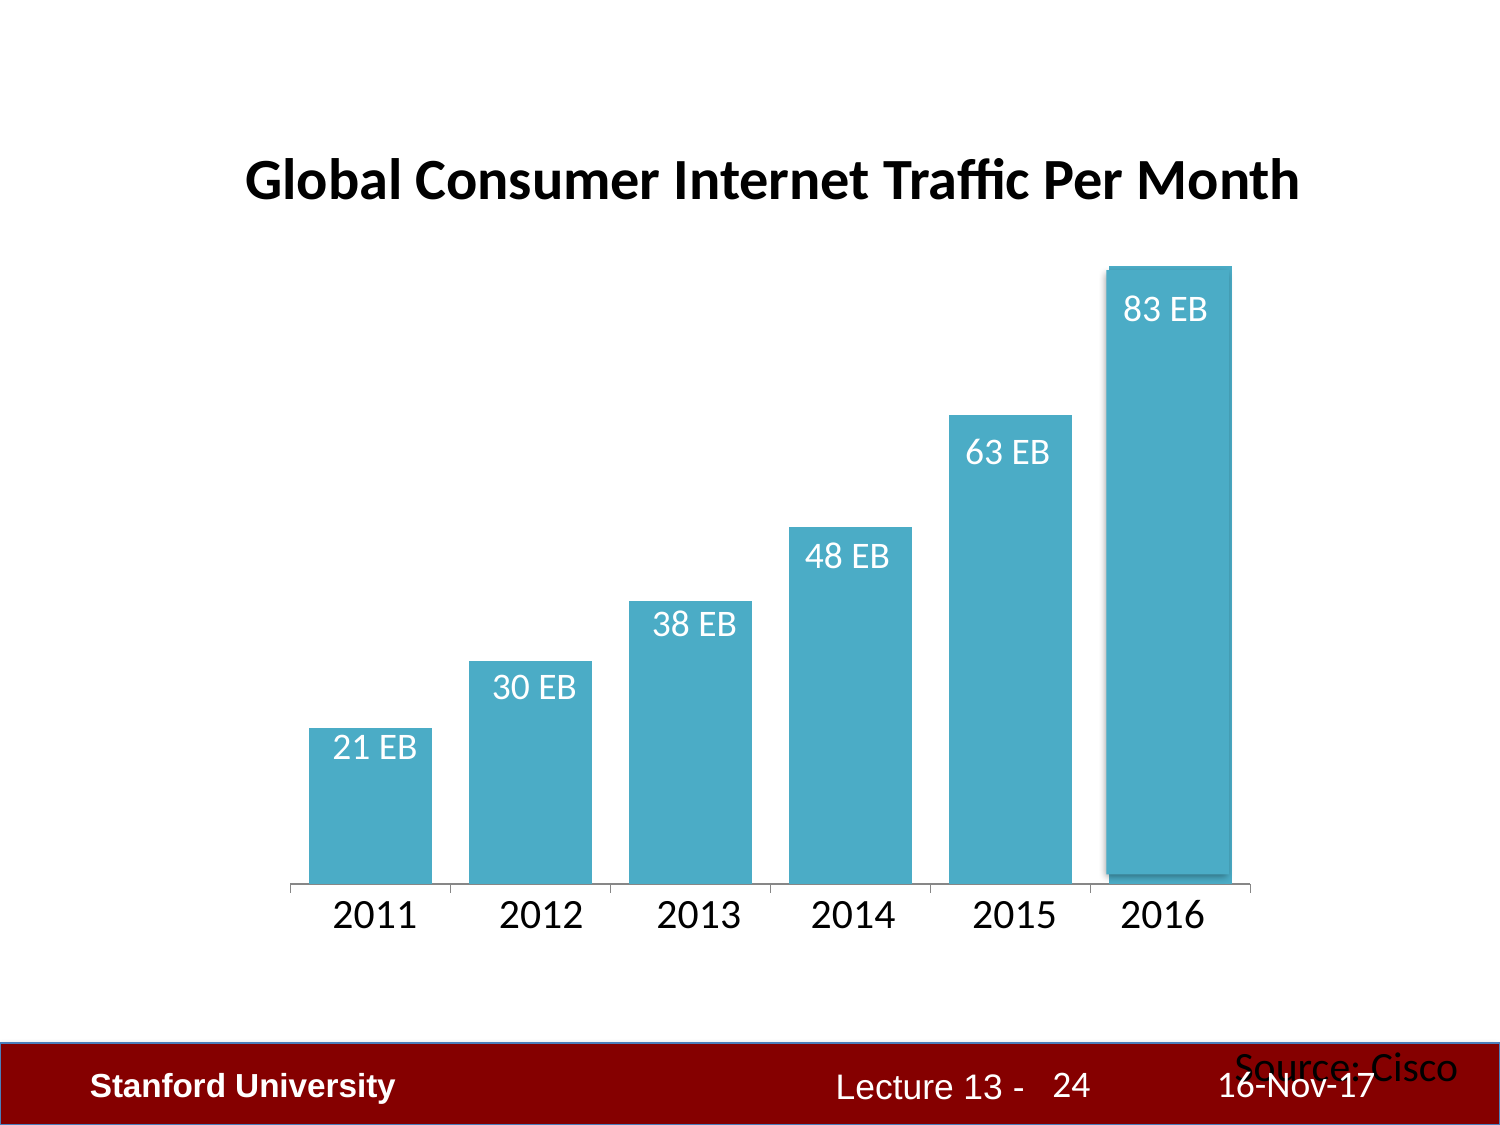

Global Consumer Internet Traffic Per Month

### Chart

| Category | Series 1 |
|---|---|
| 2011.0 | 21.0 |
| 2012.0 | 30.0 |
| 2013.0 | 38.0 |
| 2014.0 | 48.0 |
| 2015.0 | 63.0 |
| 2016.0 | 83.0 |
83 EB
63 EB
48 EB
38 EB
30 EB
21 EB
2011
2012
2013
2014
2015
2016
Source: Cisco
24
16-Nov-17